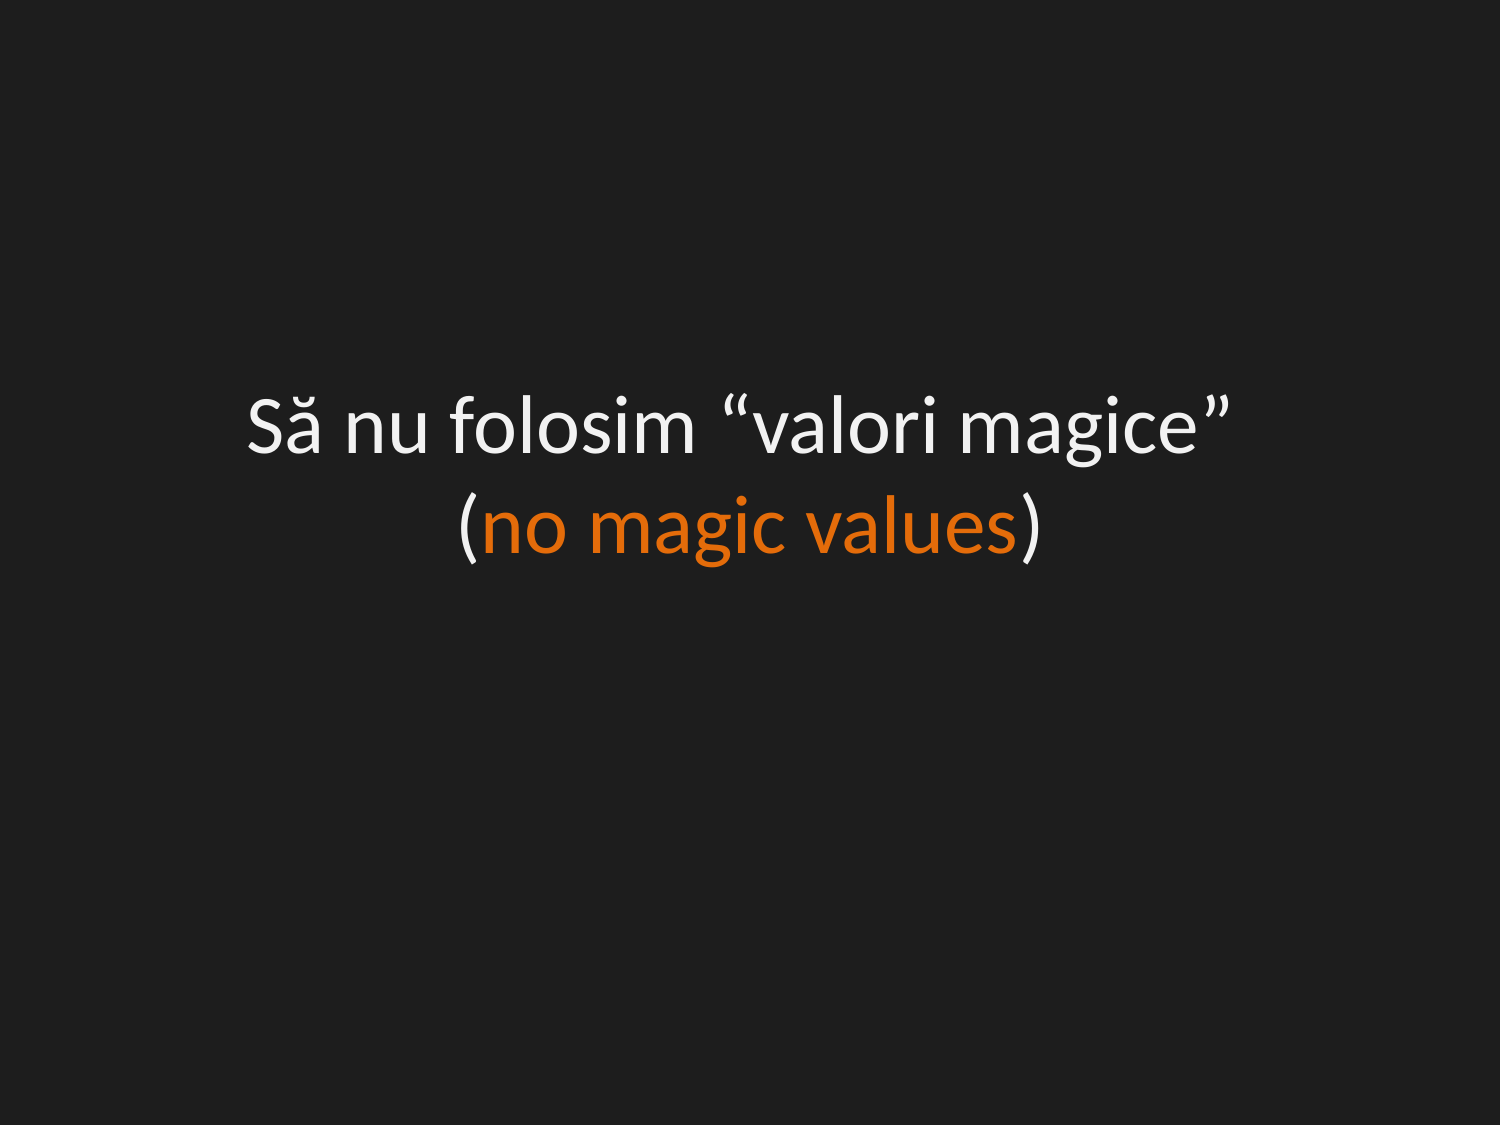

Să nu folosim “valori magice”
(no magic values)